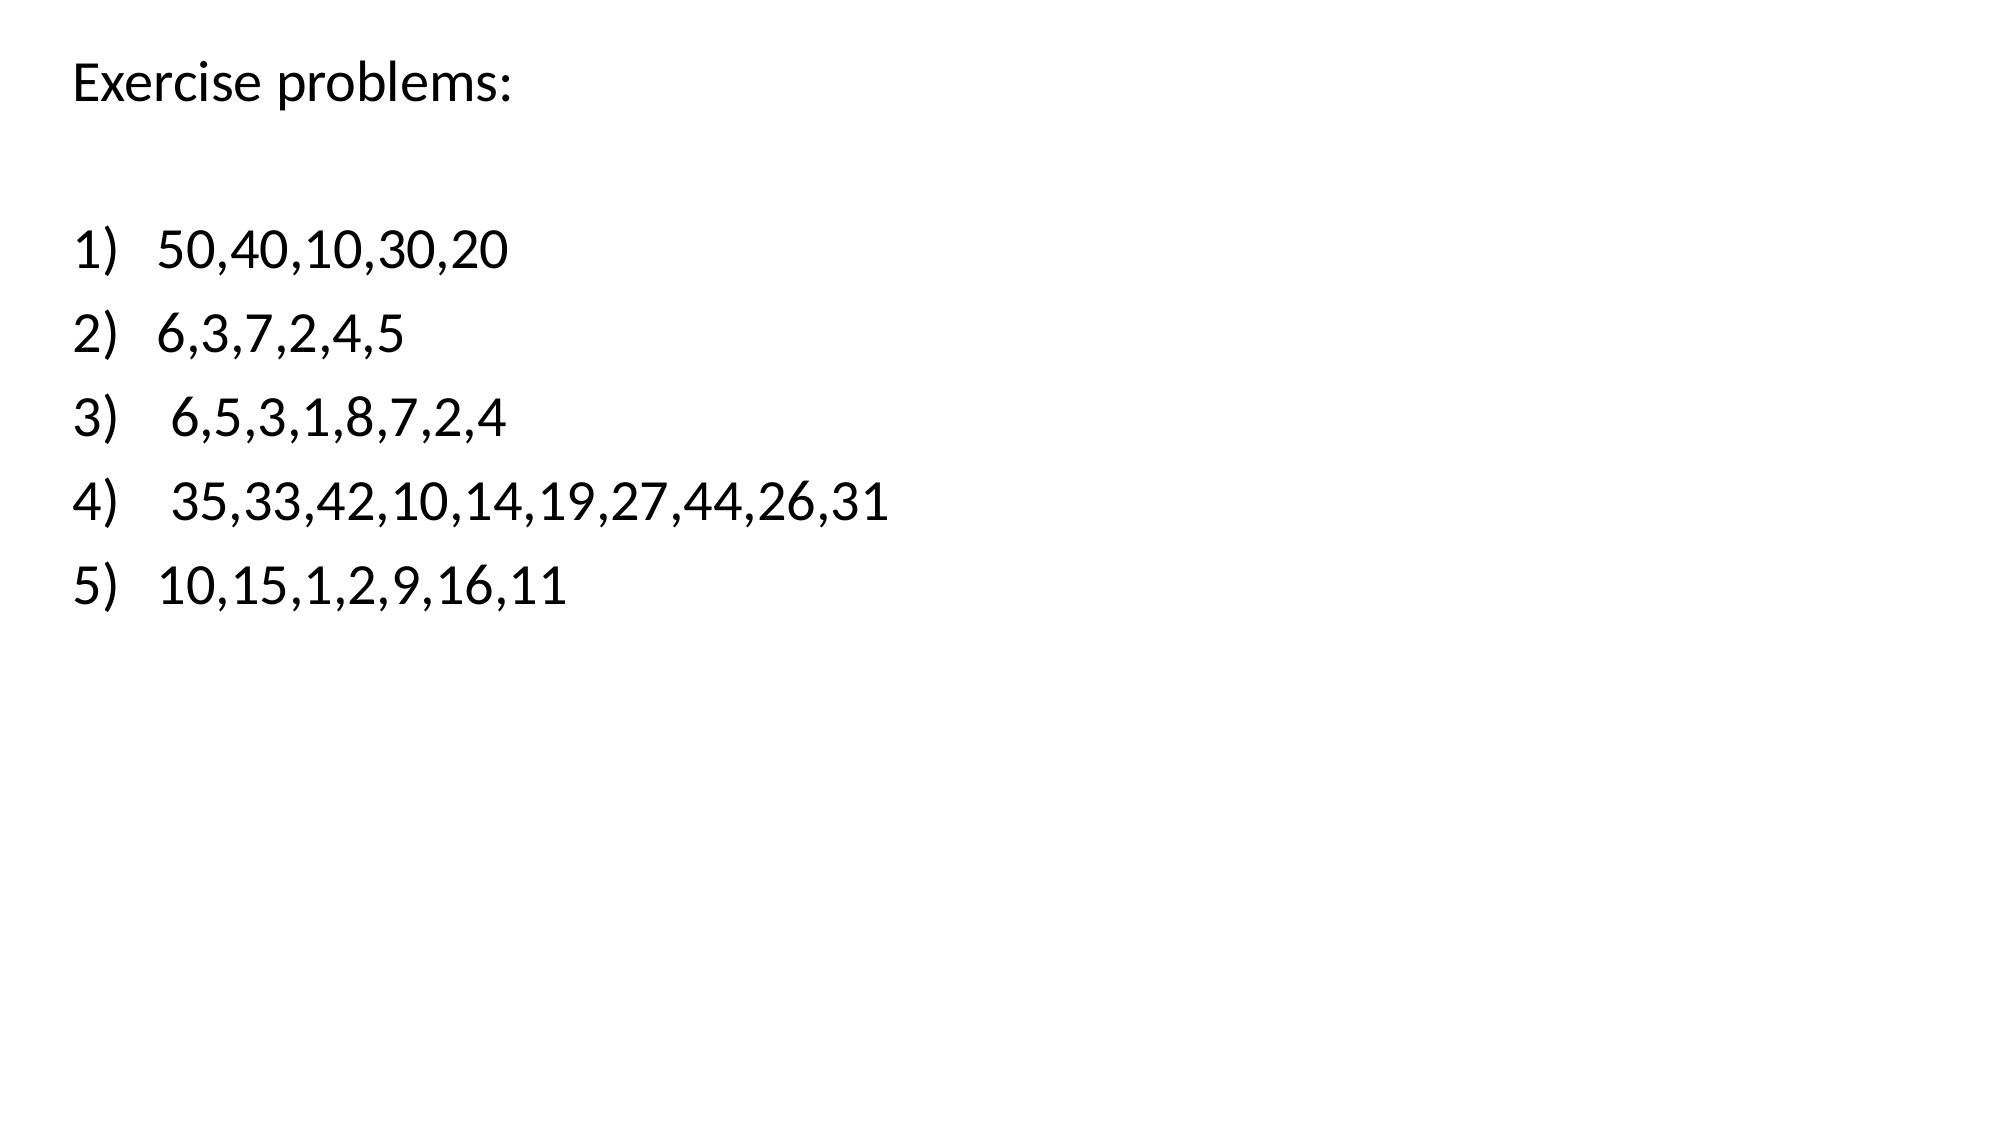

Exercise problems:

50,40,10,30,20
6,3,7,2,4,5
 6,5,3,1,8,7,2,4
 35,33,42,10,14,19,27,44,26,31
10,15,1,2,9,16,11